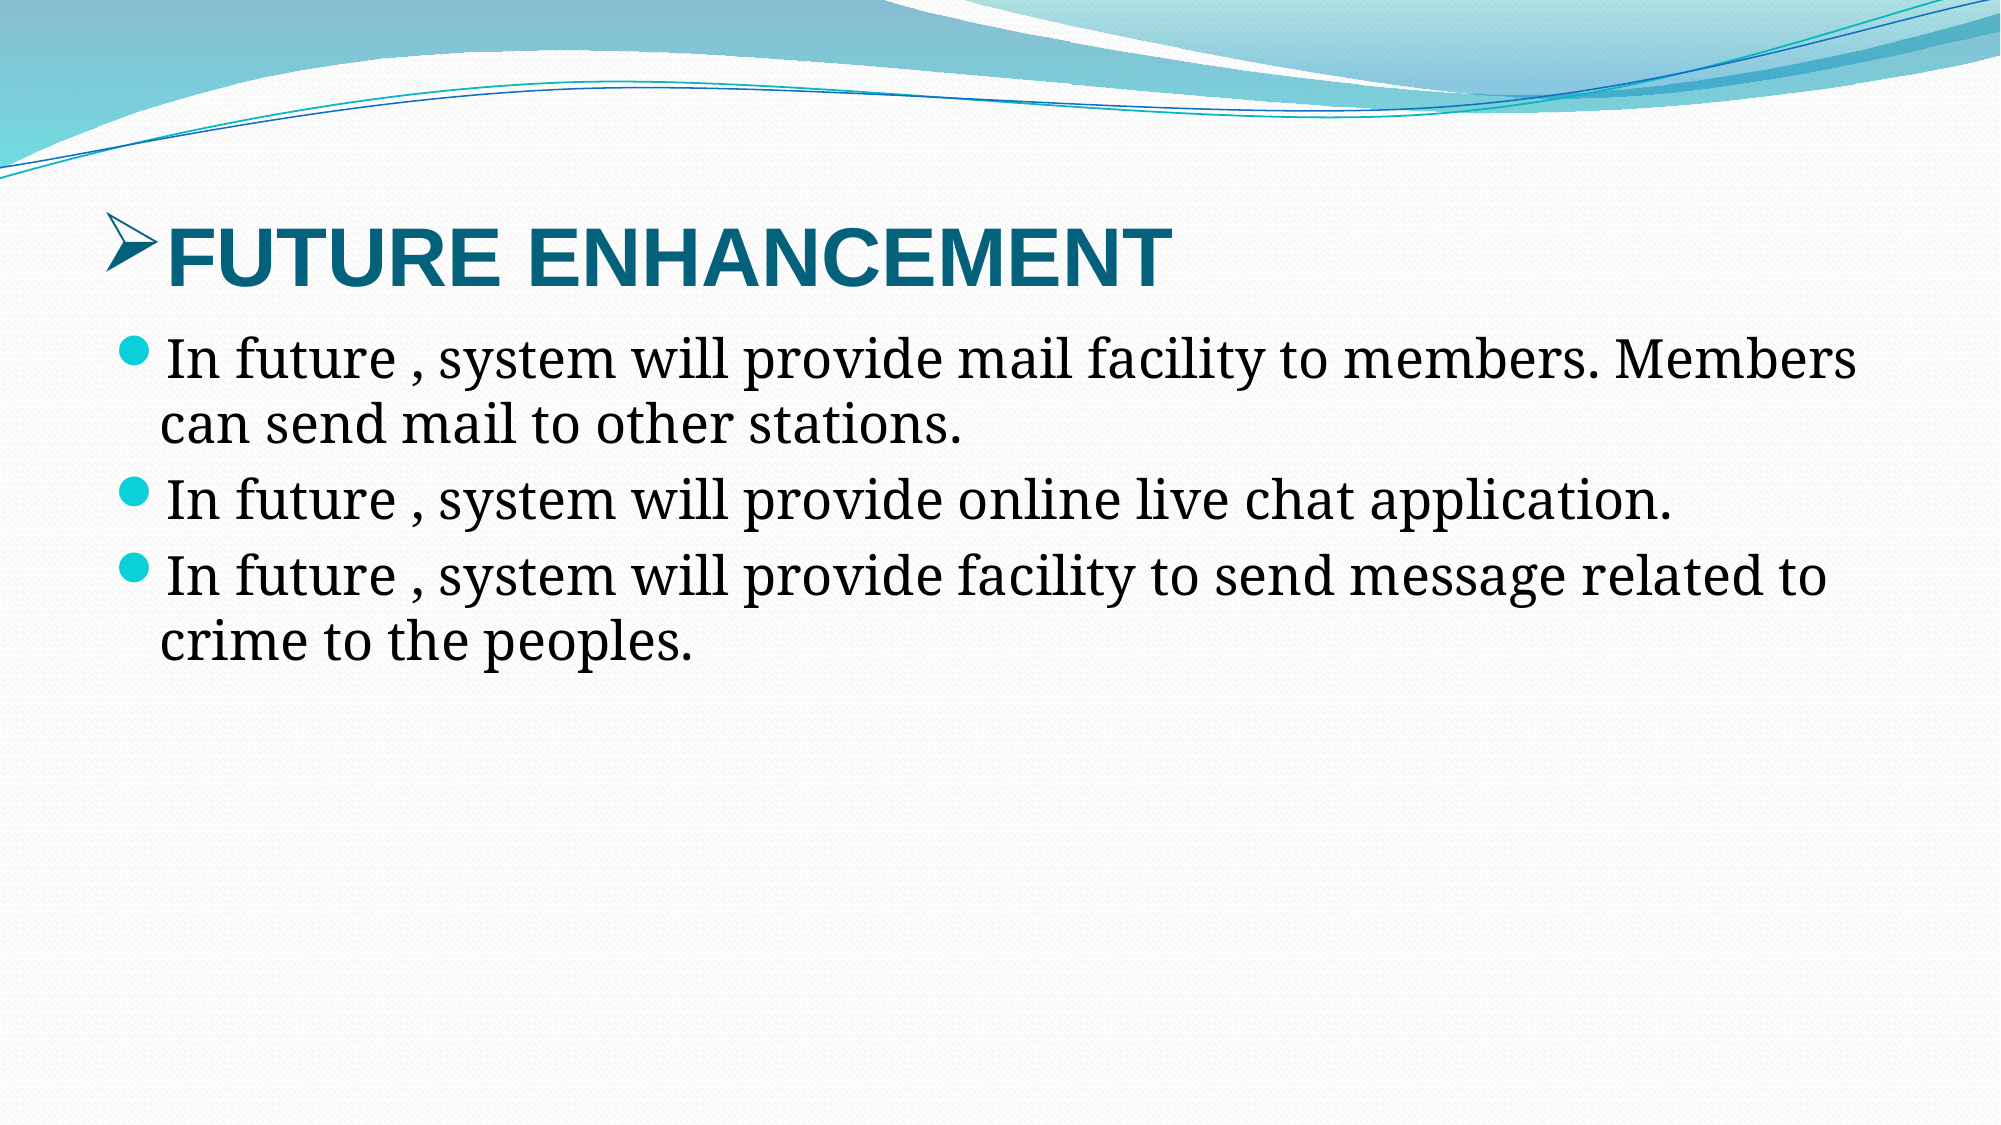

# FUTURE ENHANCEMENT
In future , system will provide mail facility to members. Members can send mail to other stations.
In future , system will provide online live chat application.
In future , system will provide facility to send message related to crime to the peoples.